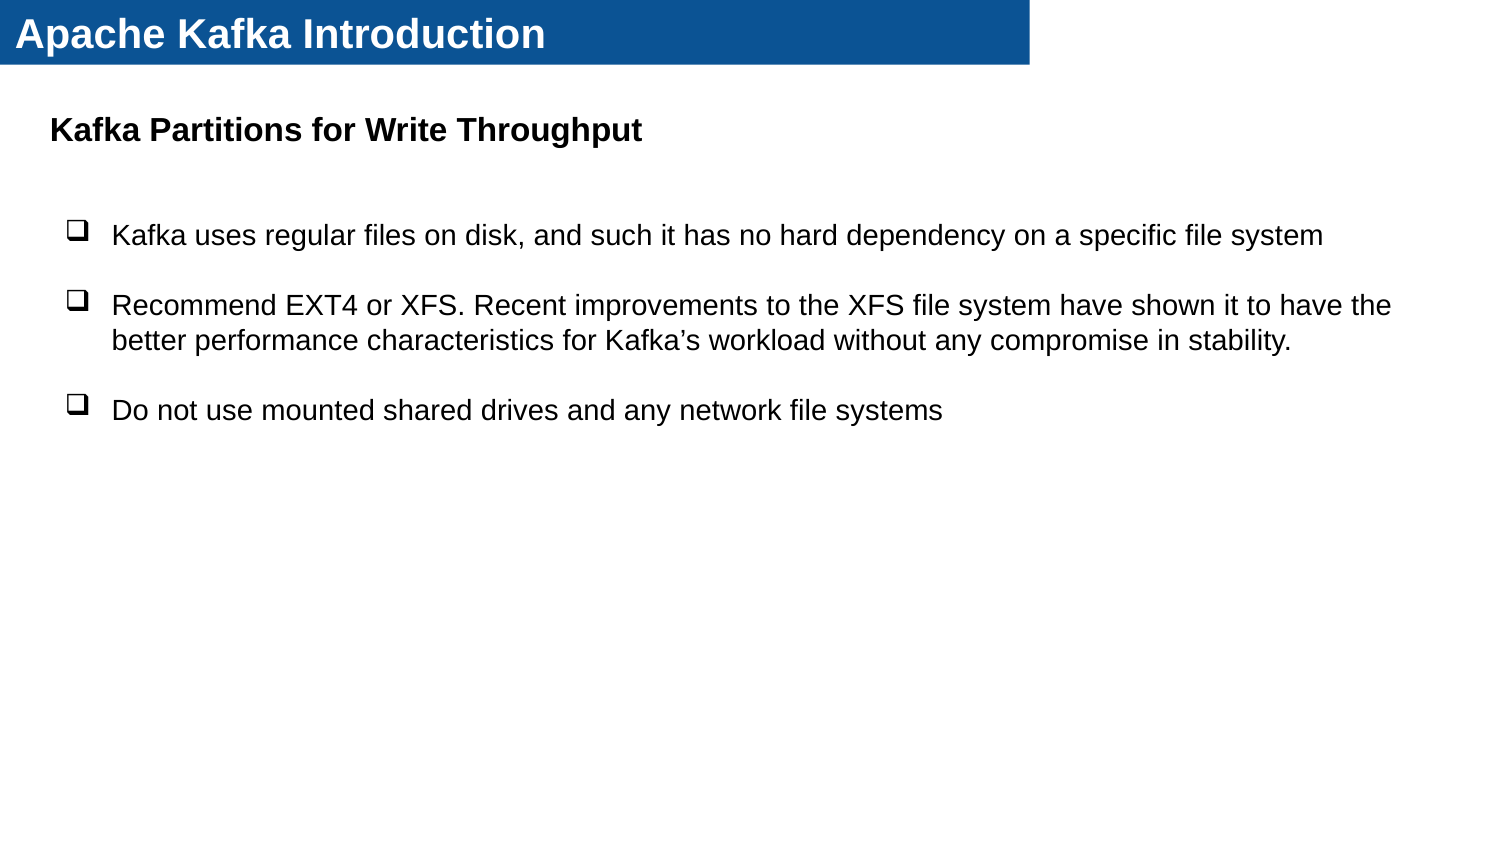

Apache Kafka Introduction

Kafka Partitions for Write Throughput
Kafka uses regular files on disk, and such it has no hard dependency on a specific file system

Recommend EXT4 or XFS. Recent improvements to the XFS file system have shown it to have the better performance characteristics for Kafka’s workload without any compromise in stability.

Do not use mounted shared drives and any network file systems